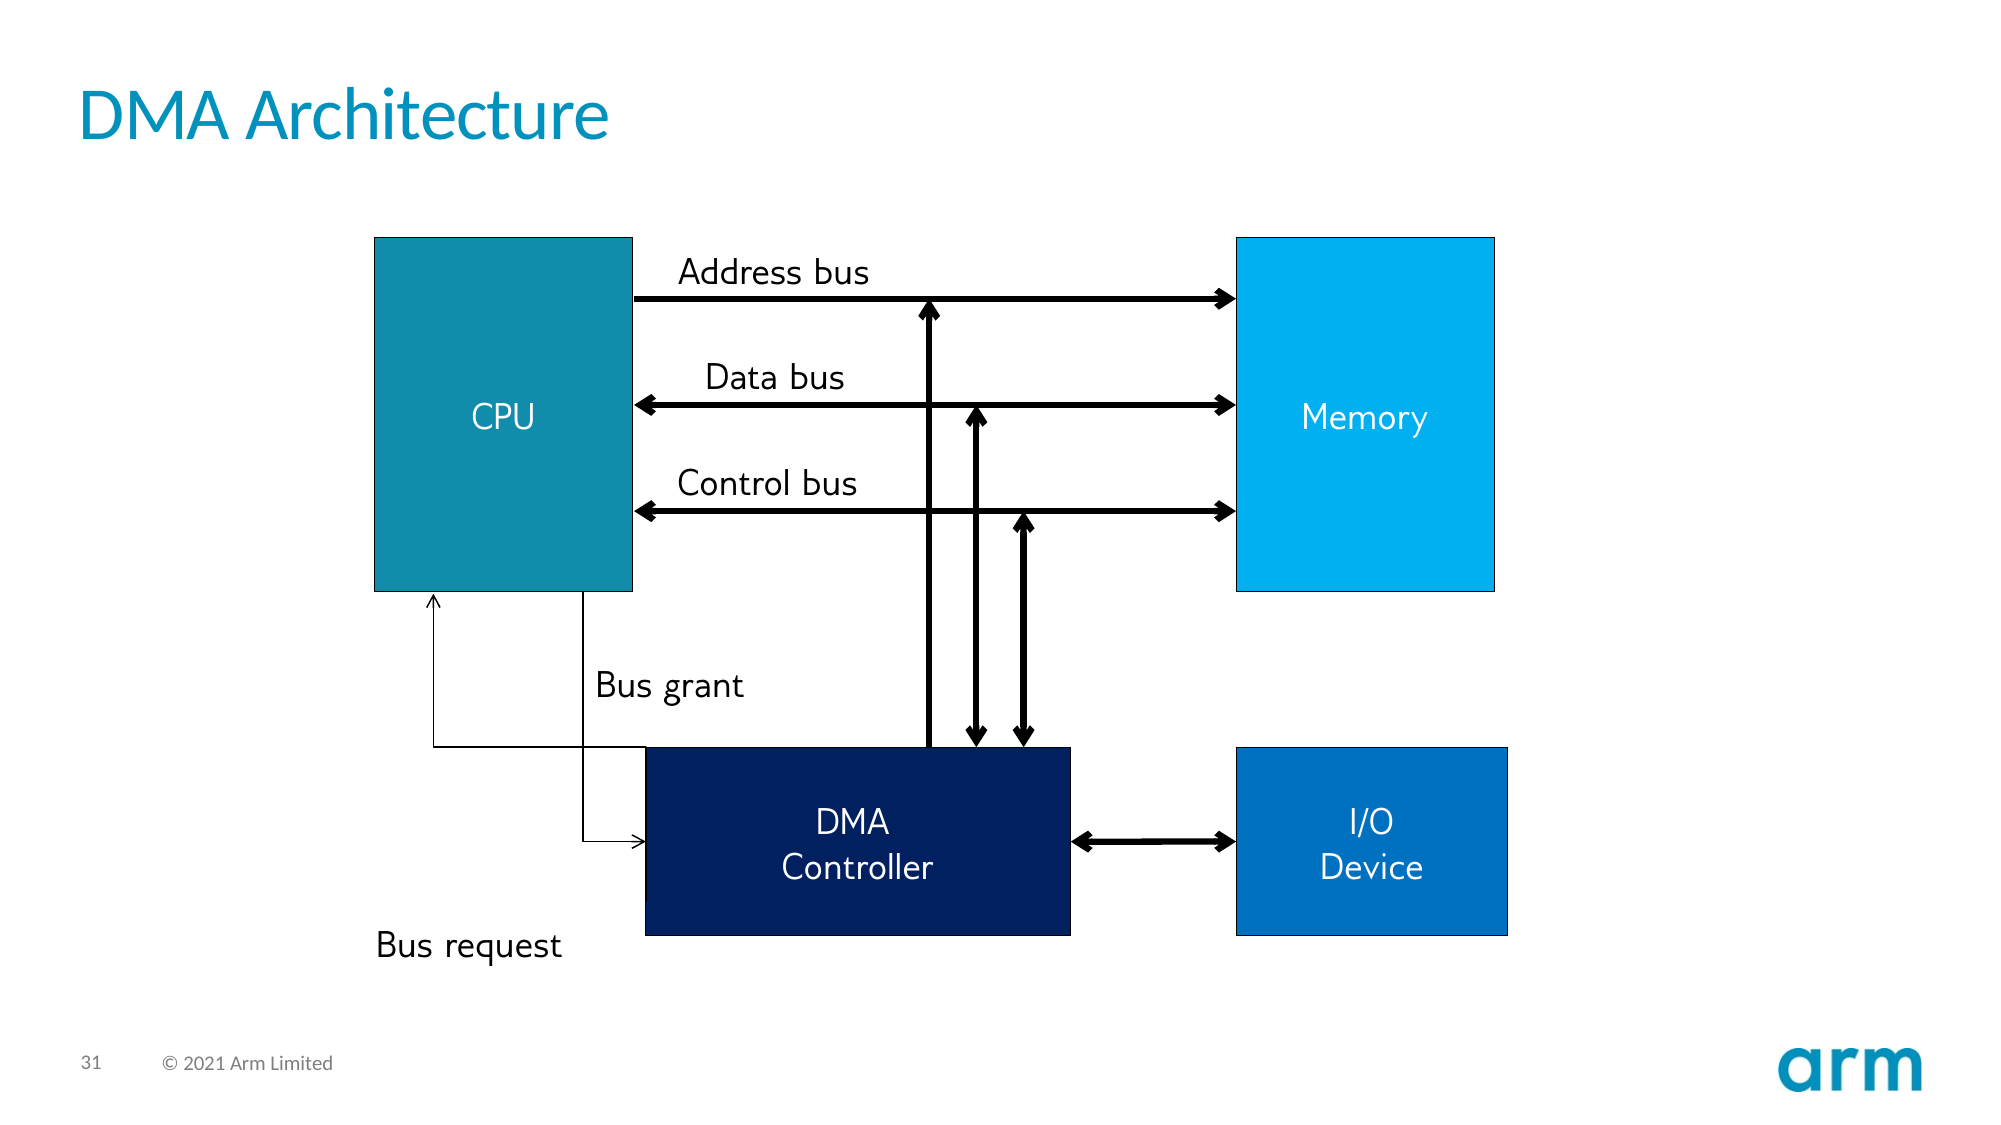

# DMA Architecture
CPU
Memory
Address bus
Data bus
Control bus
Bus grant
DMA
Controller
I/O
Device
Bus request